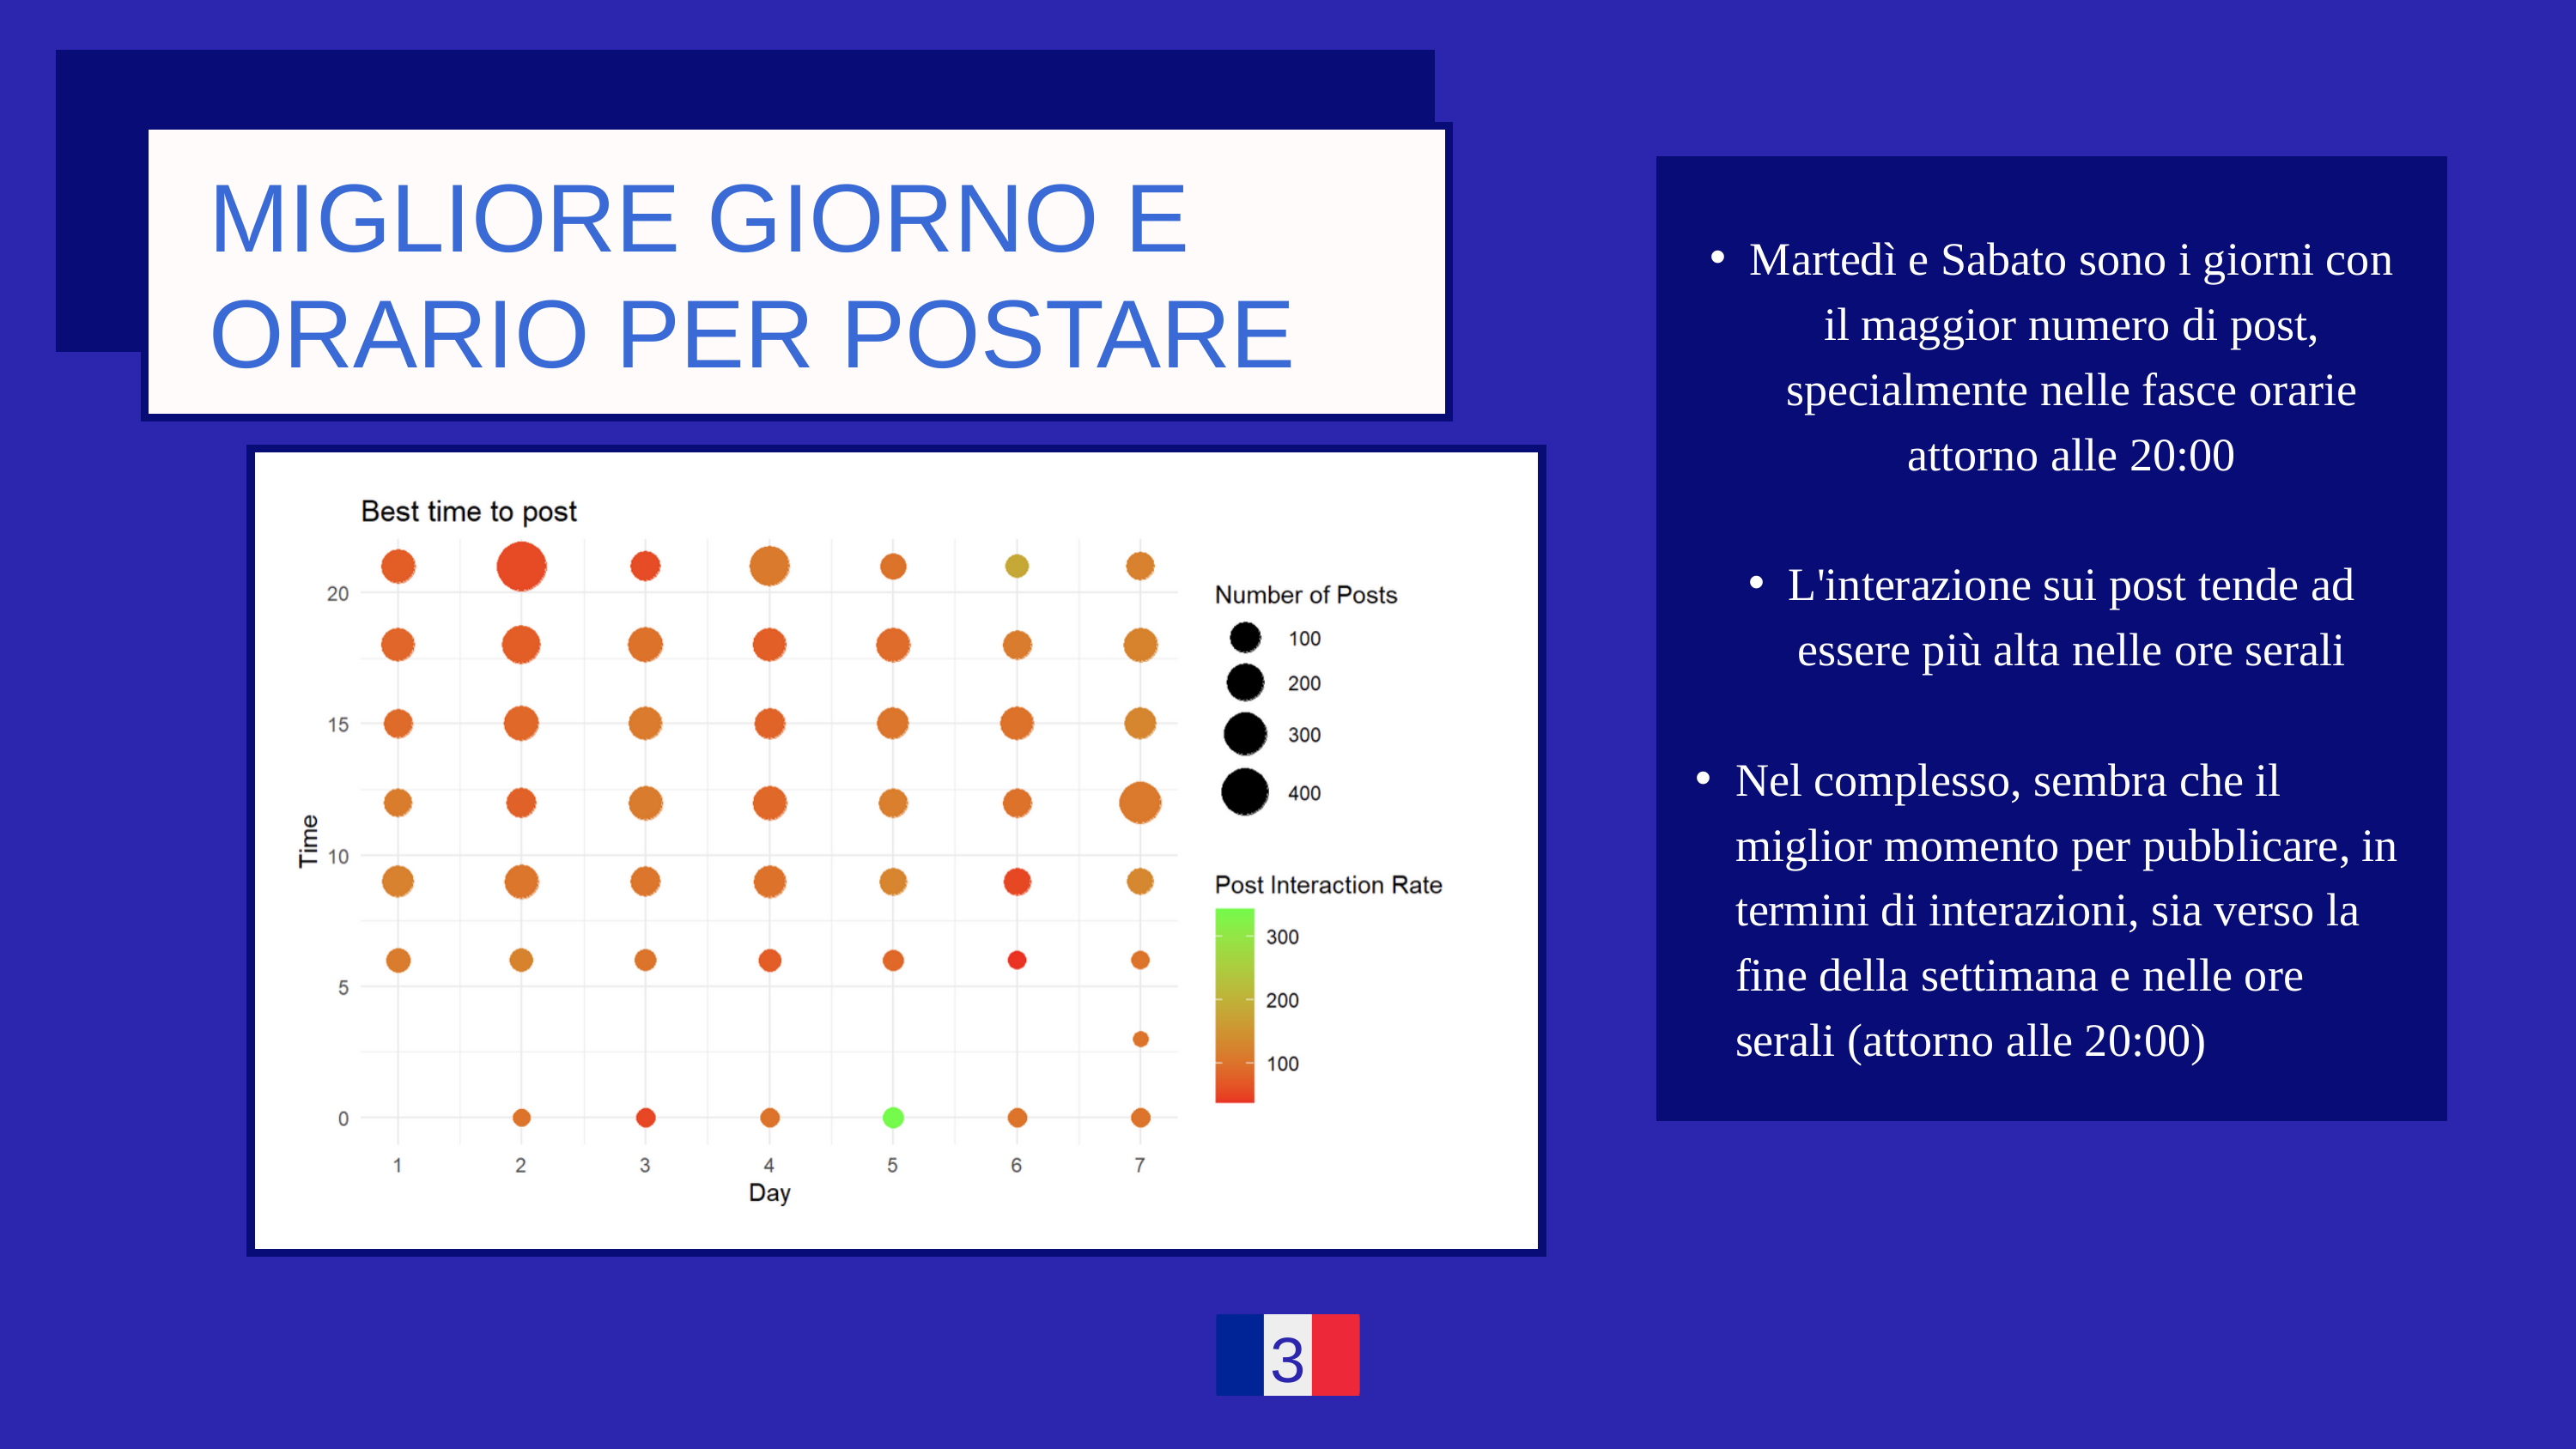

MIGLIORE GIORNO E ORARIO PER POSTARE

Martedì e Sabato sono i giorni con il maggior numero di post, specialmente nelle fasce orarie attorno alle 20:00

L'interazione sui post tende ad essere più alta nelle ore serali

Nel complesso, sembra che il miglior momento per pubblicare, in termini di interazioni, sia verso la fine della settimana e nelle ore serali (attorno alle 20:00)

3